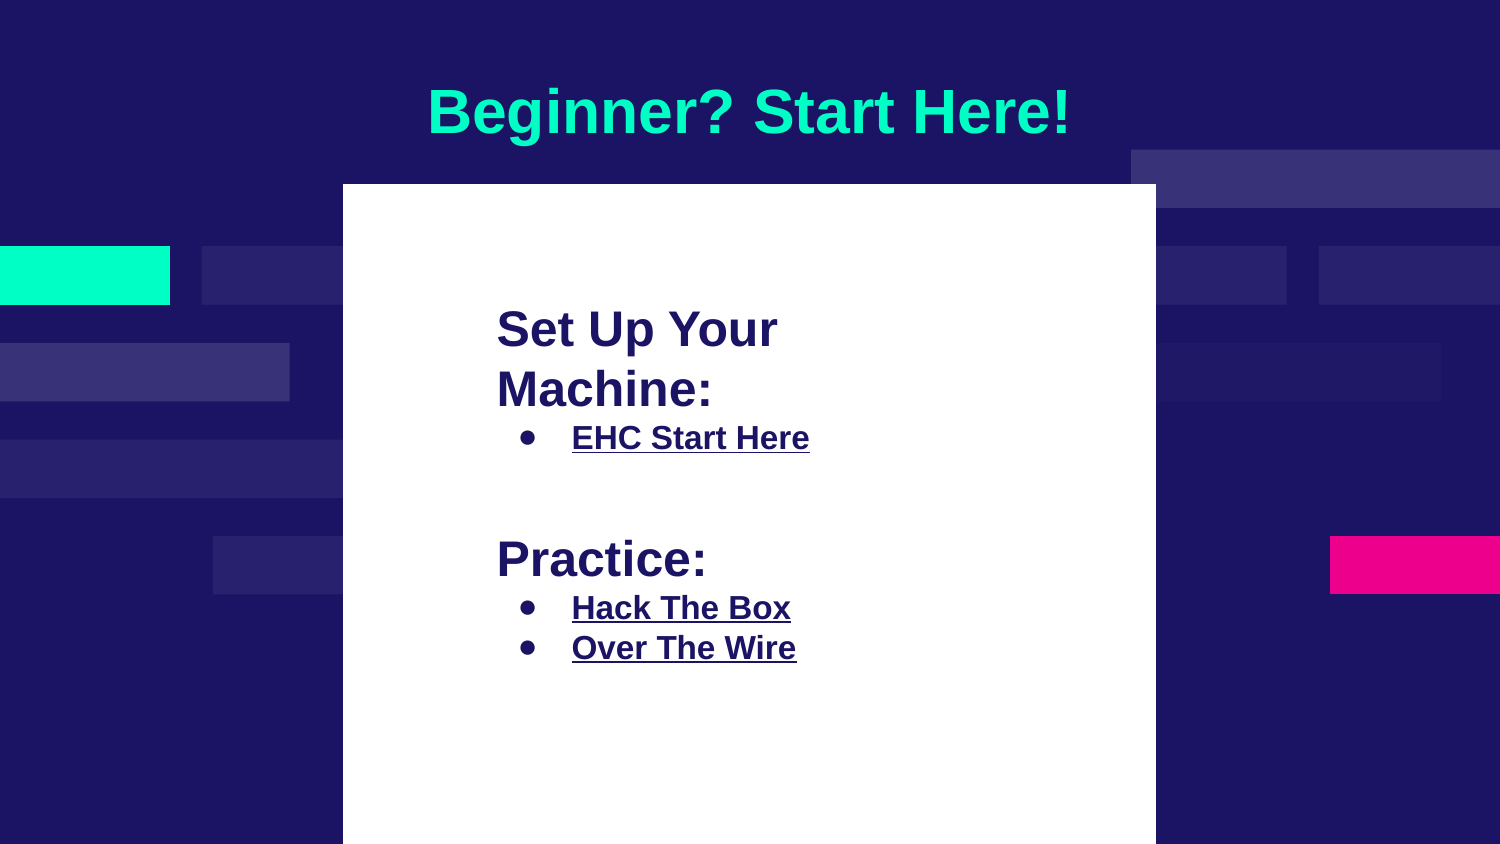

# Beginner? Start Here!
Set Up Your Machine:
EHC Start Here

Practice:
Hack The Box
Over The Wire